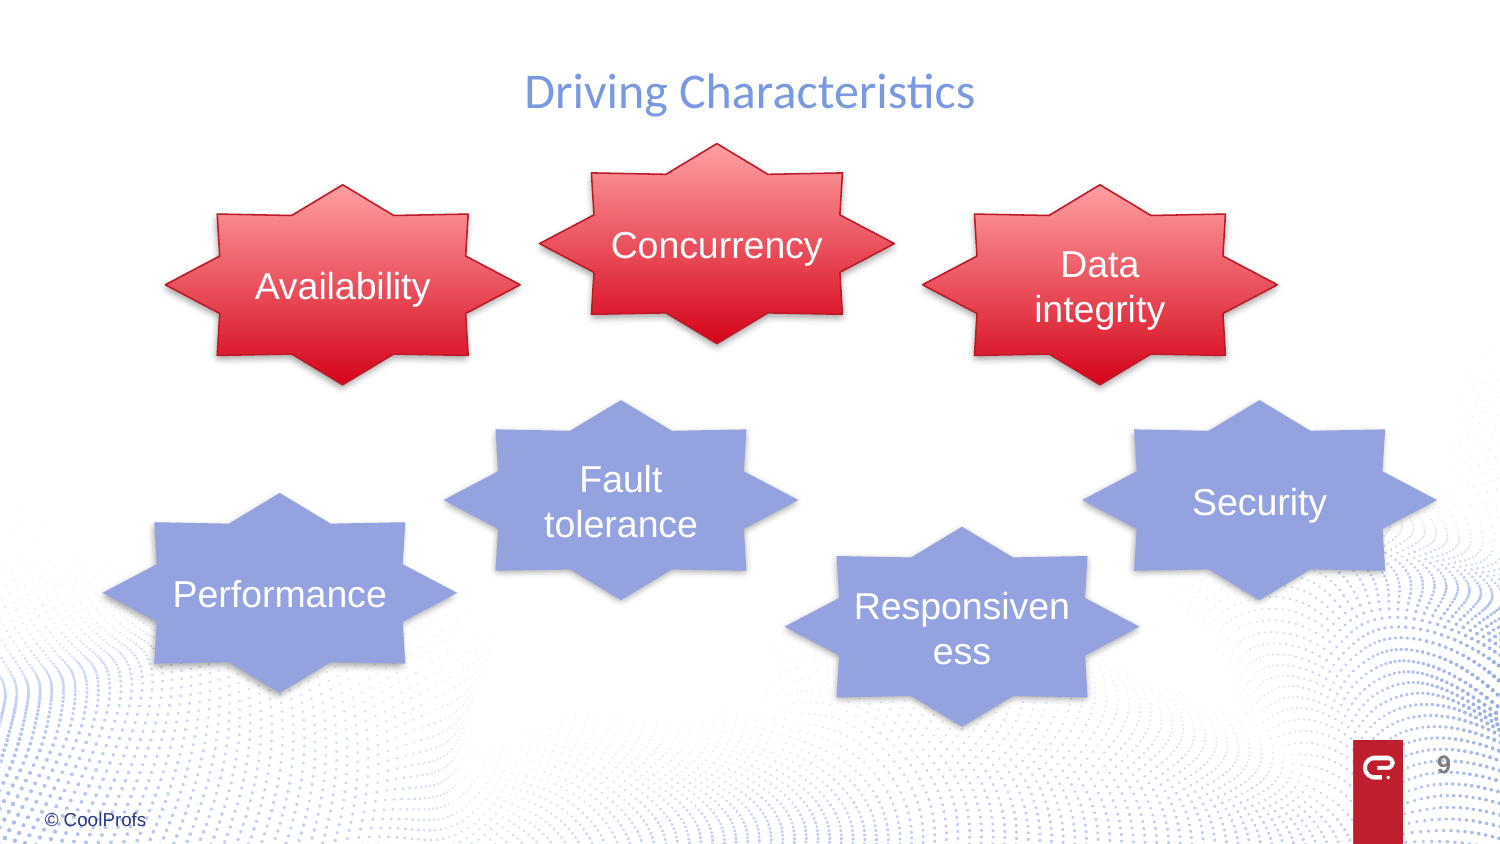

# Driving Characteristics
Concurrency
Availability
Data integrity
Fault tolerance
Security
Performance
Responsiveness